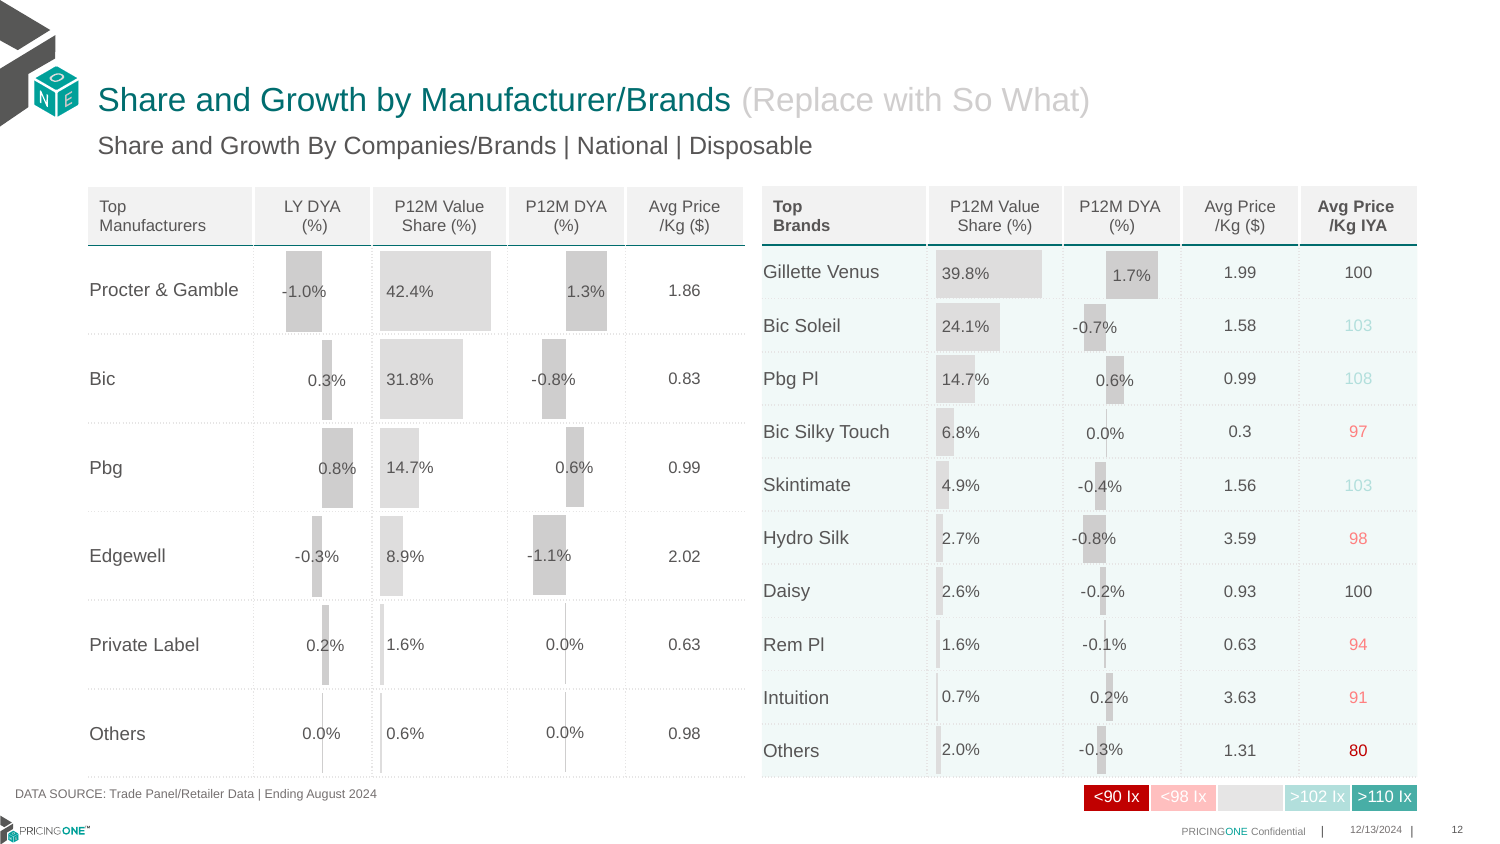

# Share and Growth by Manufacturer/Brands (Replace with So What)

Share and Growth By Companies/Brands | National | Disposable
| Top Brands | P12M Value Share (%) | P12M DYA (%) | Avg Price /Kg ($) | Avg Price /Kg IYA |
| --- | --- | --- | --- | --- |
| Gillette Venus |  |  | 1.99 | 100 |
| Bic Soleil |  |  | 1.58 | 103 |
| Pbg Pl |  |  | 0.99 | 108 |
| Bic Silky Touch |  |  | 0.3 | 97 |
| Skintimate |  |  | 1.56 | 103 |
| Hydro Silk |  |  | 3.59 | 98 |
| Daisy |  |  | 0.93 | 100 |
| Rem Pl |  |  | 0.63 | 94 |
| Intuition |  |  | 3.63 | 91 |
| Others |  |  | 1.31 | 80 |
| Top Manufacturers | LY DYA (%) | P12M Value Share (%) | P12M DYA (%) | Avg Price /Kg ($) |
| --- | --- | --- | --- | --- |
| Procter & Gamble |  |  |  | 1.86 |
| Bic |  |  |  | 0.83 |
| Pbg |  |  |  | 0.99 |
| Edgewell |  |  |  | 2.02 |
| Private Label |  |  |  | 0.63 |
| Others |  |  |  | 0.98 |

### Chart

| Category | Share DYA P12M |
|---|---|
|  | 0.013193337579507691 |

### Chart

| Category | Value Share P12M |
|---|---|
|  | 0.42433959277356104 |

### Chart

| Category | Share DYA LY |
|---|---|
|  | -0.009602916794702432 |

### Chart

| Category | Value Share |
|---|---|
|  | 0.3983205280393078 |

### Chart

| Category | Share DYA |
|---|---|
|  | 0.016647577720800666 |
DATA SOURCE: Trade Panel/Retailer Data | Ending August 2024
| <90 Ix | <98 Ix |  | >102 Ix | >110 Ix |
| --- | --- | --- | --- | --- |

12/13/2024
12